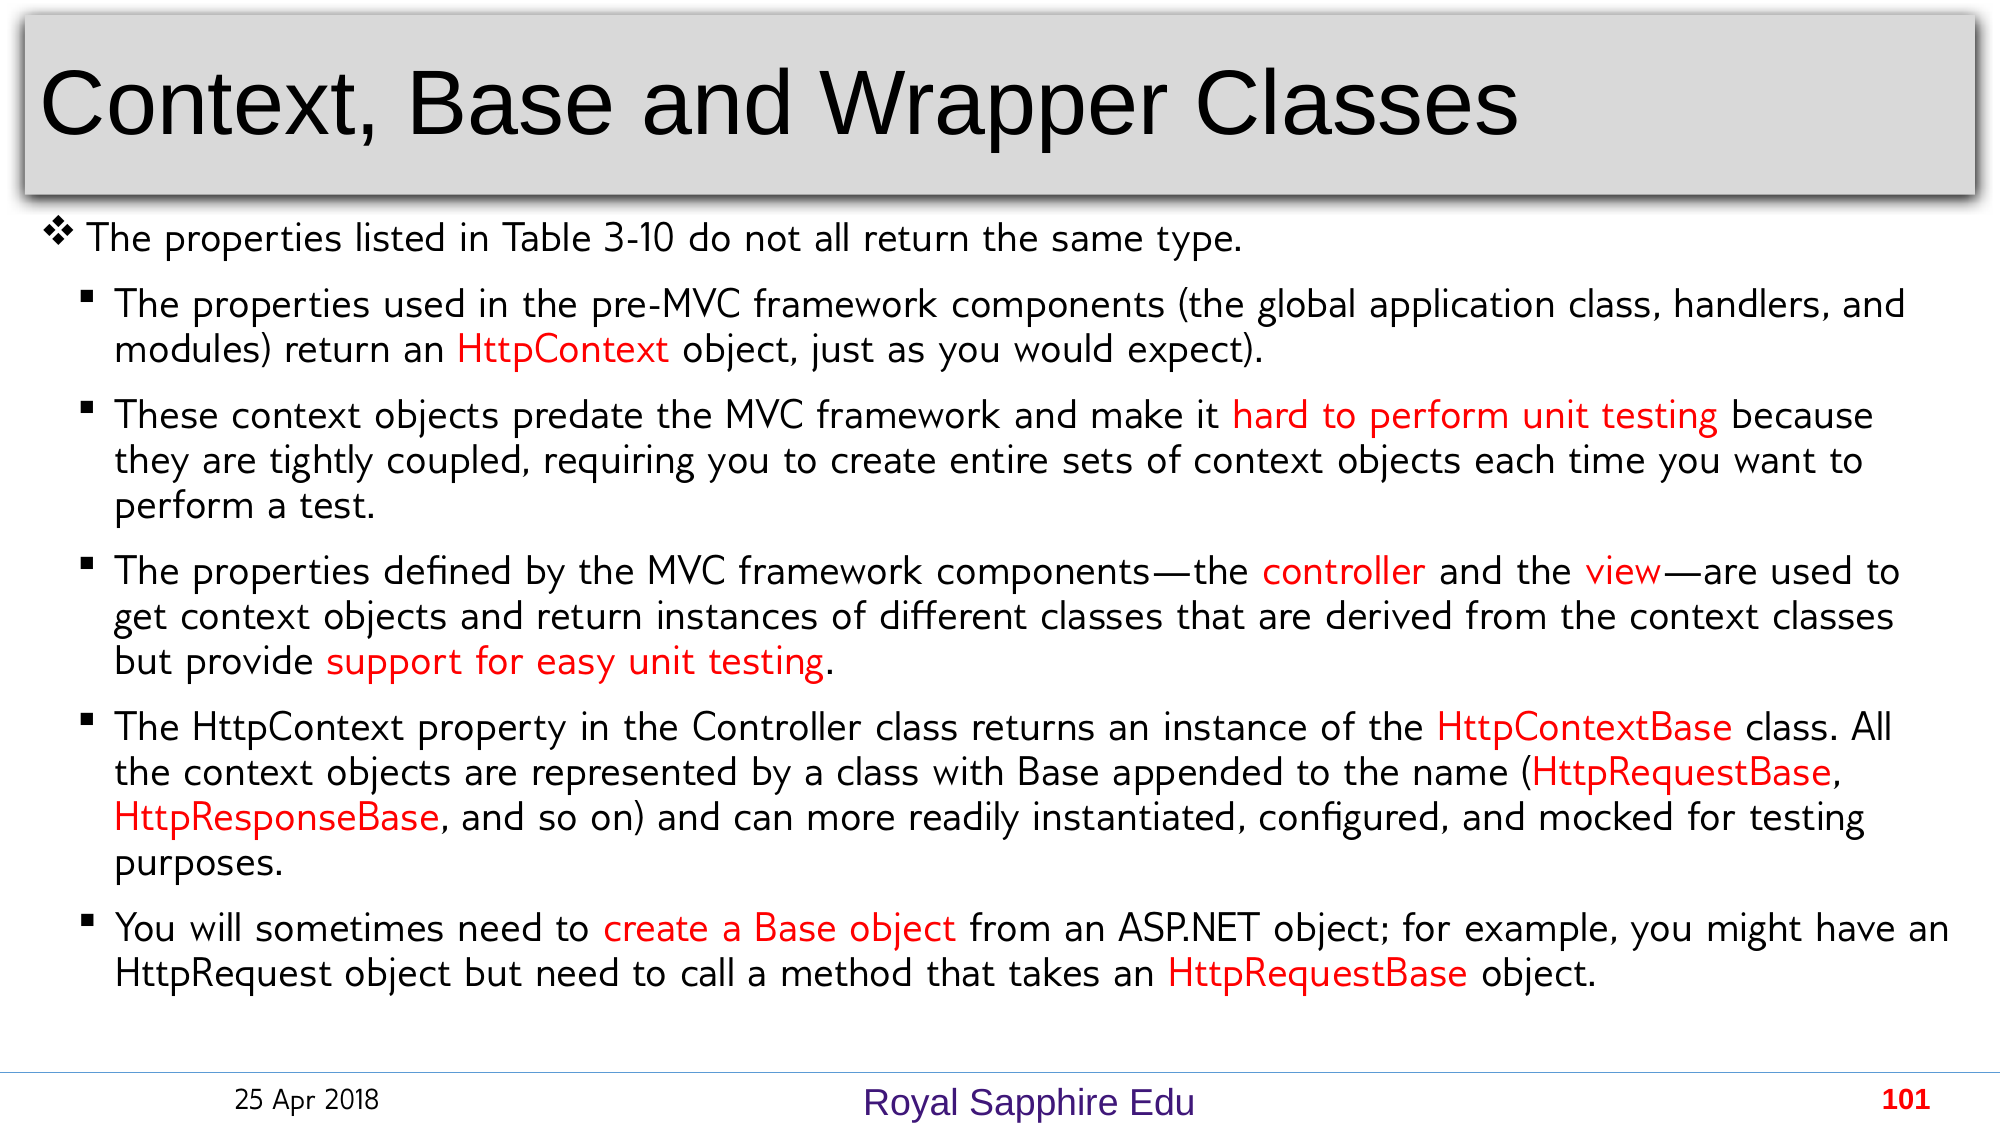

# Context, Base and Wrapper Classes
The properties listed in Table 3-10 do not all return the same type.
The properties used in the pre-MVC framework components (the global application class, handlers, and modules) return an HttpContext object, just as you would expect).
These context objects predate the MVC framework and make it hard to perform unit testing because they are tightly coupled, requiring you to create entire sets of context objects each time you want to perform a test.
The properties defined by the MVC framework components—the controller and the view—are used to get context objects and return instances of different classes that are derived from the context classes but provide support for easy unit testing.
The HttpContext property in the Controller class returns an instance of the HttpContextBase class. All the context objects are represented by a class with Base appended to the name (HttpRequestBase, HttpResponseBase, and so on) and can more readily instantiated, configured, and mocked for testing purposes.
You will sometimes need to create a Base object from an ASP.NET object; for example, you might have an HttpRequest object but need to call a method that takes an HttpRequestBase object.
25 Apr 2018
101